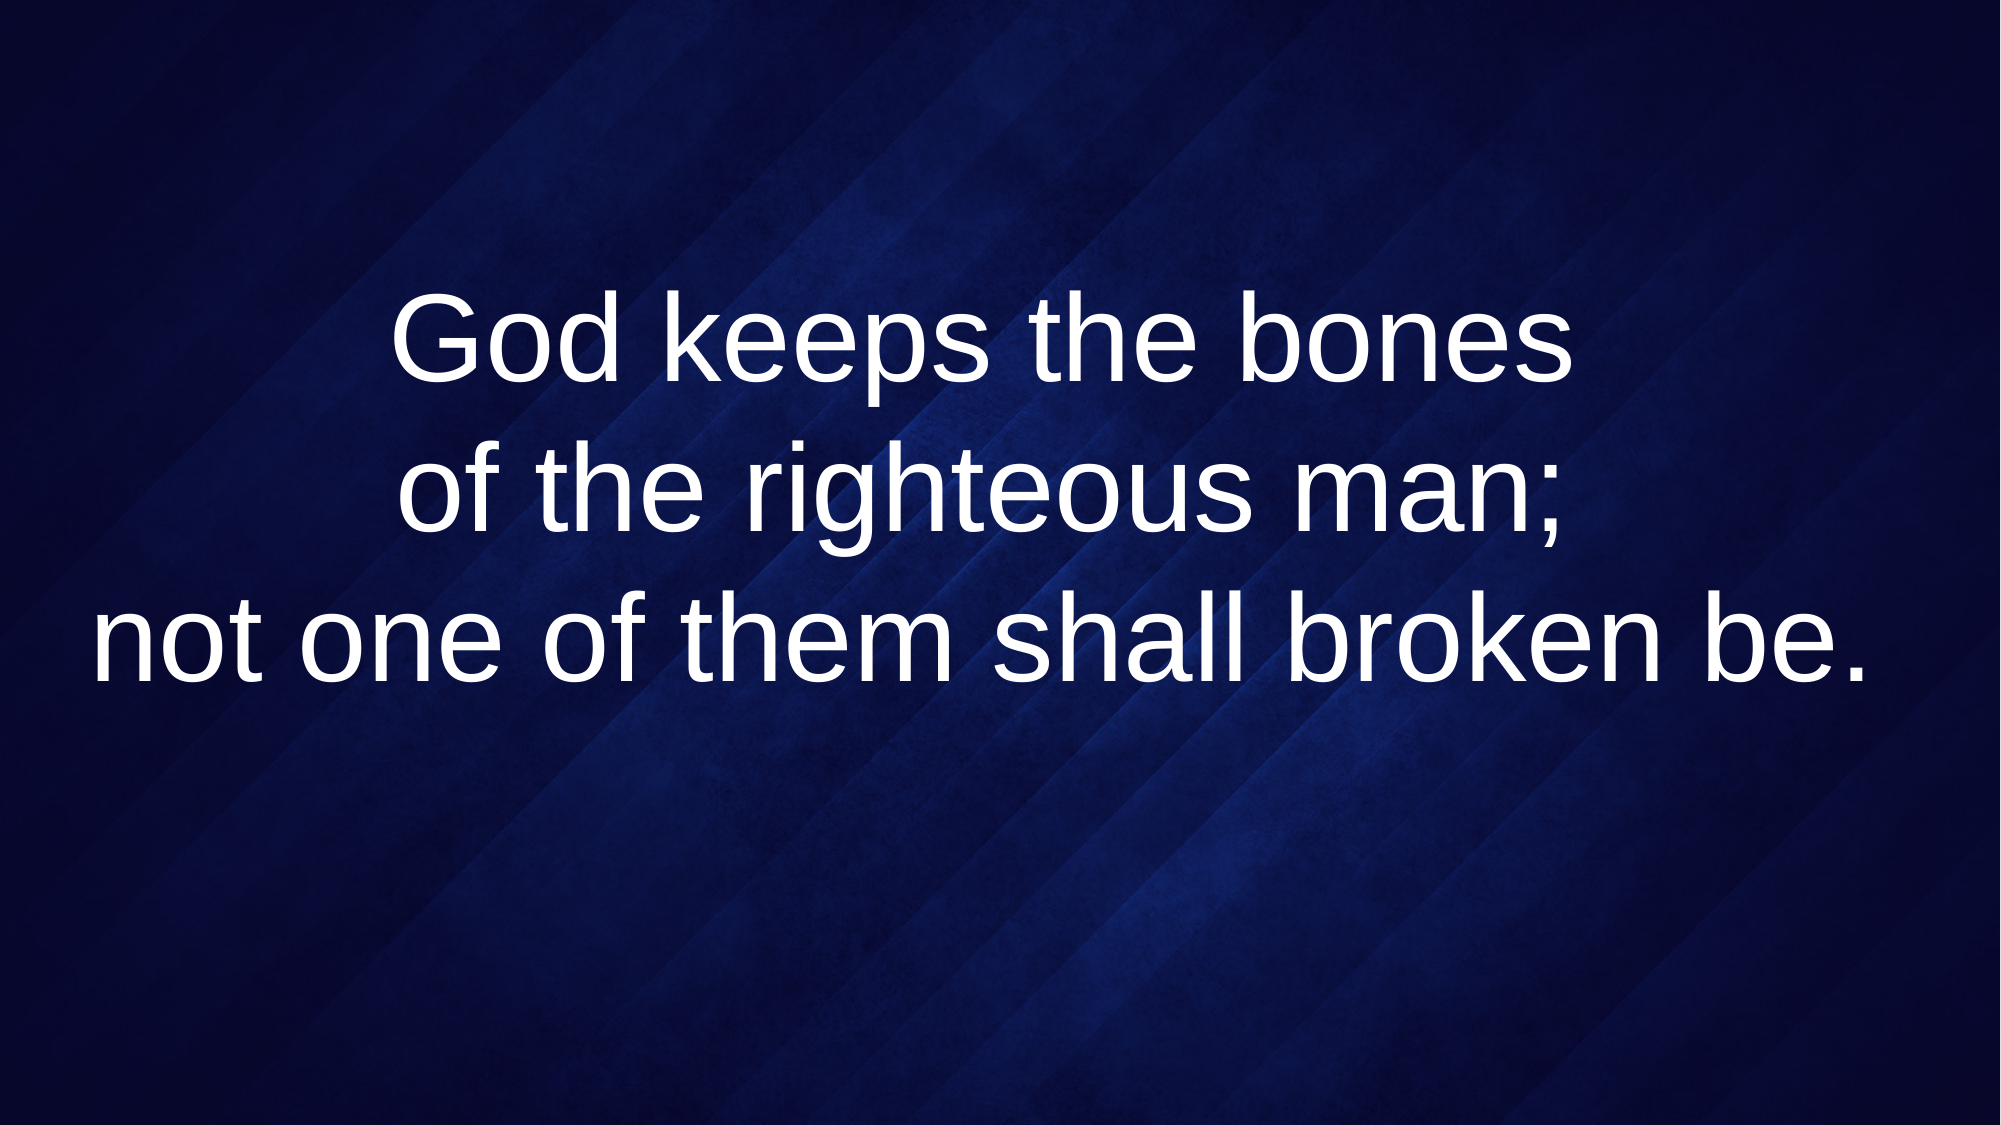

# God keeps the bones of the righteous man; not one of them shall broken be.